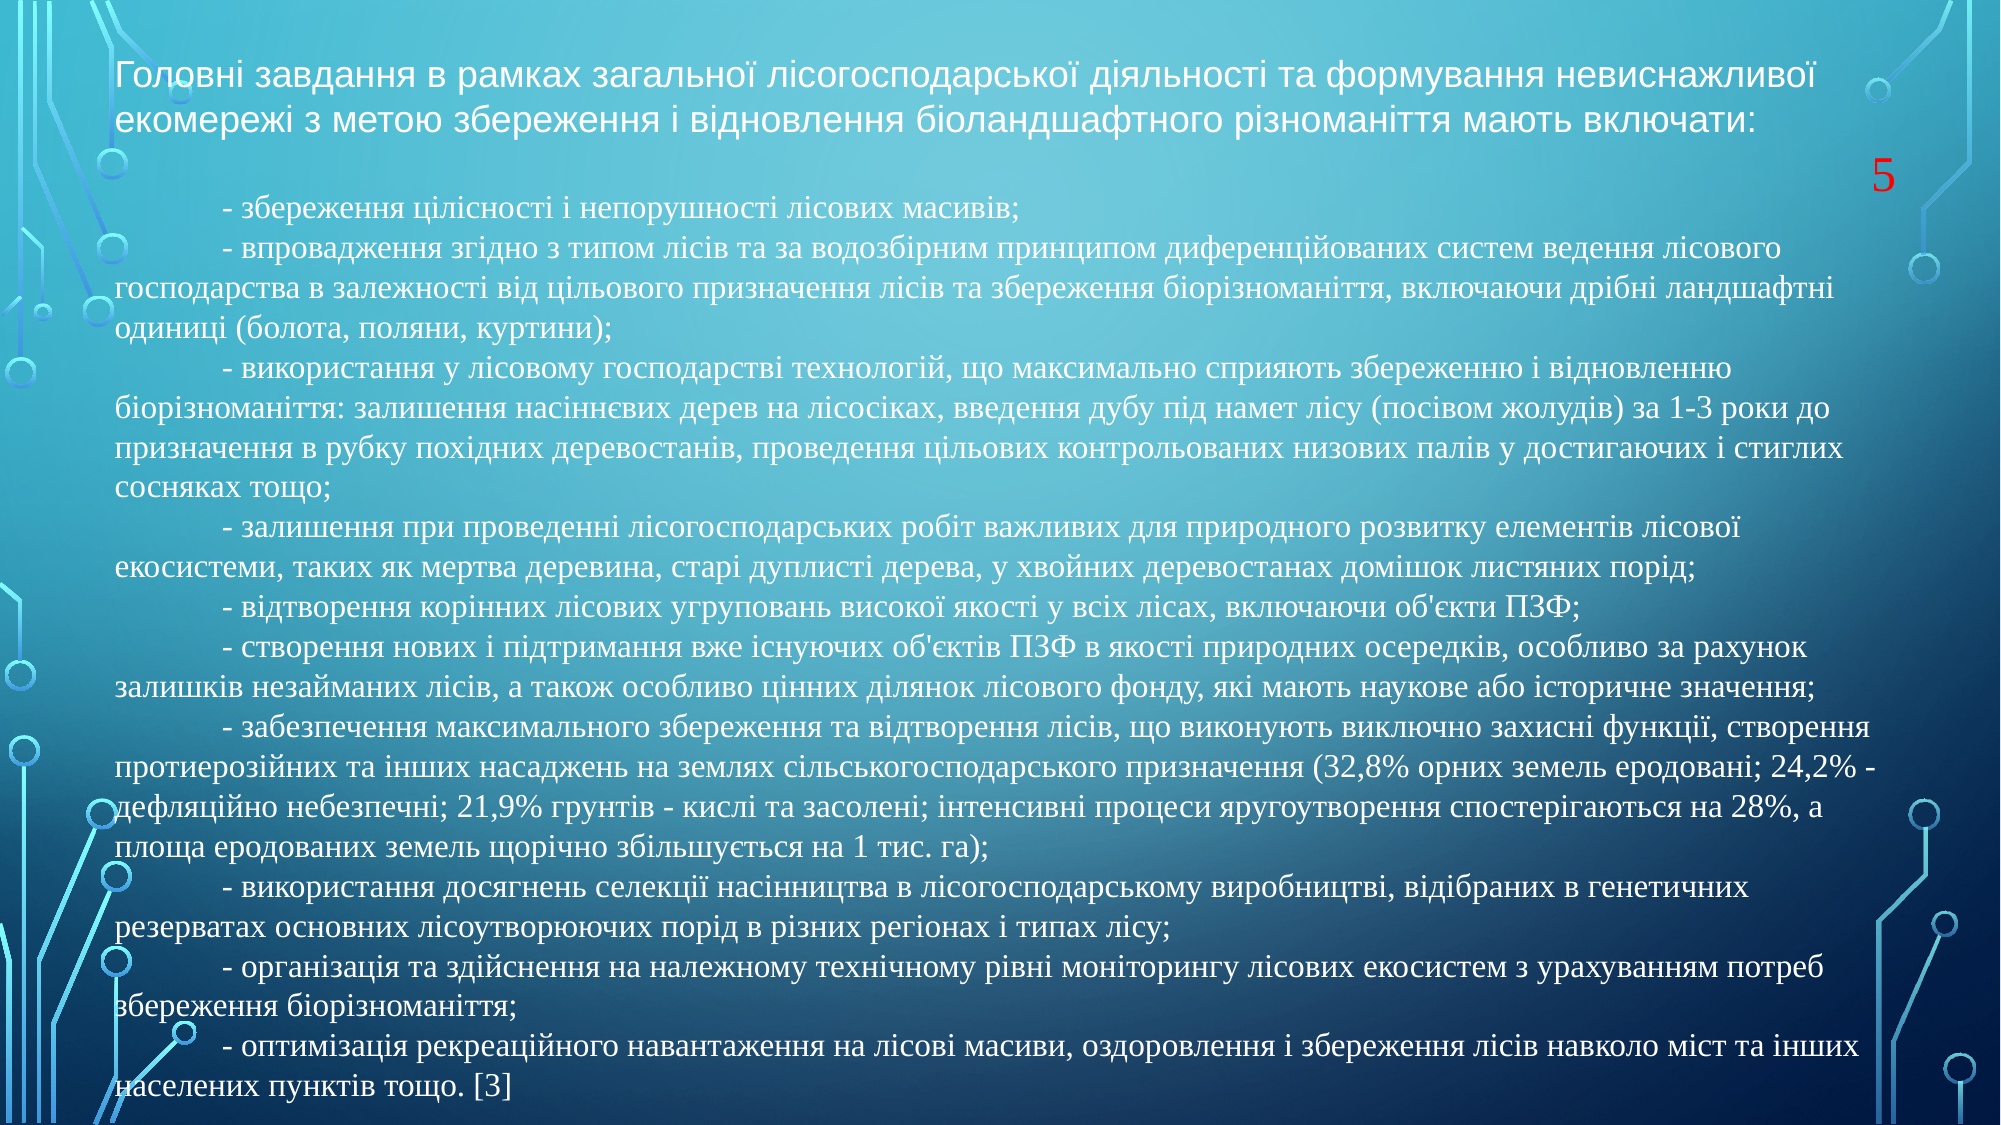

Головні завдання в рамках загальної лісогосподарської діяльності та формування невиснажливої екомережі з метою збереження і відновлення біоландшафтного різноманіття мають включати:

             - збереження цілісності і непорушності лісових масивів;
             - впровадження згідно з типом лісів та за водозбірним принципом диференційованих систем ведення лісового господарства в залежності від цільового призначення лісів та збереження біорізноманіття, включаючи дрібні ландшафтні одиниці (болота, поляни, куртини);
             - використання у лісовому господарстві технологій, що максимально сприяють збереженню і відновленню біорізноманіття: залишення насіннєвих дерев на лісосіках, введення дубу під намет лісу (посівом жолудів) за 1-3 роки до призначення в рубку похідних деревостанів, проведення цільових контрольованих низових палів у достигаючих і стиглих сосняках тощо;
             - залишення при проведенні лісогосподарських робіт важливих для природного розвитку елементів лісової екосистеми, таких як мертва деревина, старі дуплисті дерева, у хвойних деревостанах домішок листяних порід;
             - відтворення корінних лісових угруповань високої якості у всіх лісах, включаючи об'єкти ПЗФ;
             - створення нових і підтримання вже існуючих об'єктів ПЗФ в якості природних осередків, особливо за рахунок залишків незайманих лісів, а також особливо цінних ділянок лісового фонду, які мають наукове або історичне значення;
             - забезпечення максимального збереження та відтворення лісів, що виконують виключно захисні функції, створення протиерозійних та інших насаджень на землях сільськогосподарського призначення (32,8% орних земель еродовані; 24,2% - дефляційно небезпечні; 21,9% грунтів - кислі та засолені; інтенсивні процеси яругоутворення спостерігаються на 28%, а площа еродованих земель щорічно збільшується на 1 тис. га);
             - використання досягнень селекції насінництва в лісогосподарському виробництві, відібраних в генетичних резерватах основних лісоутворюючих порід в різних регіонах і типах лісу;
             - організація та здійснення на належному технічному рівні моніторингу лісових екосистем з урахуванням потреб збереження біорізноманіття;
             - оптимізація рекреаційного навантаження на лісові масиви, оздоровлення і збереження лісів навколо міст та інших населених пунктів тощо. [3]

5